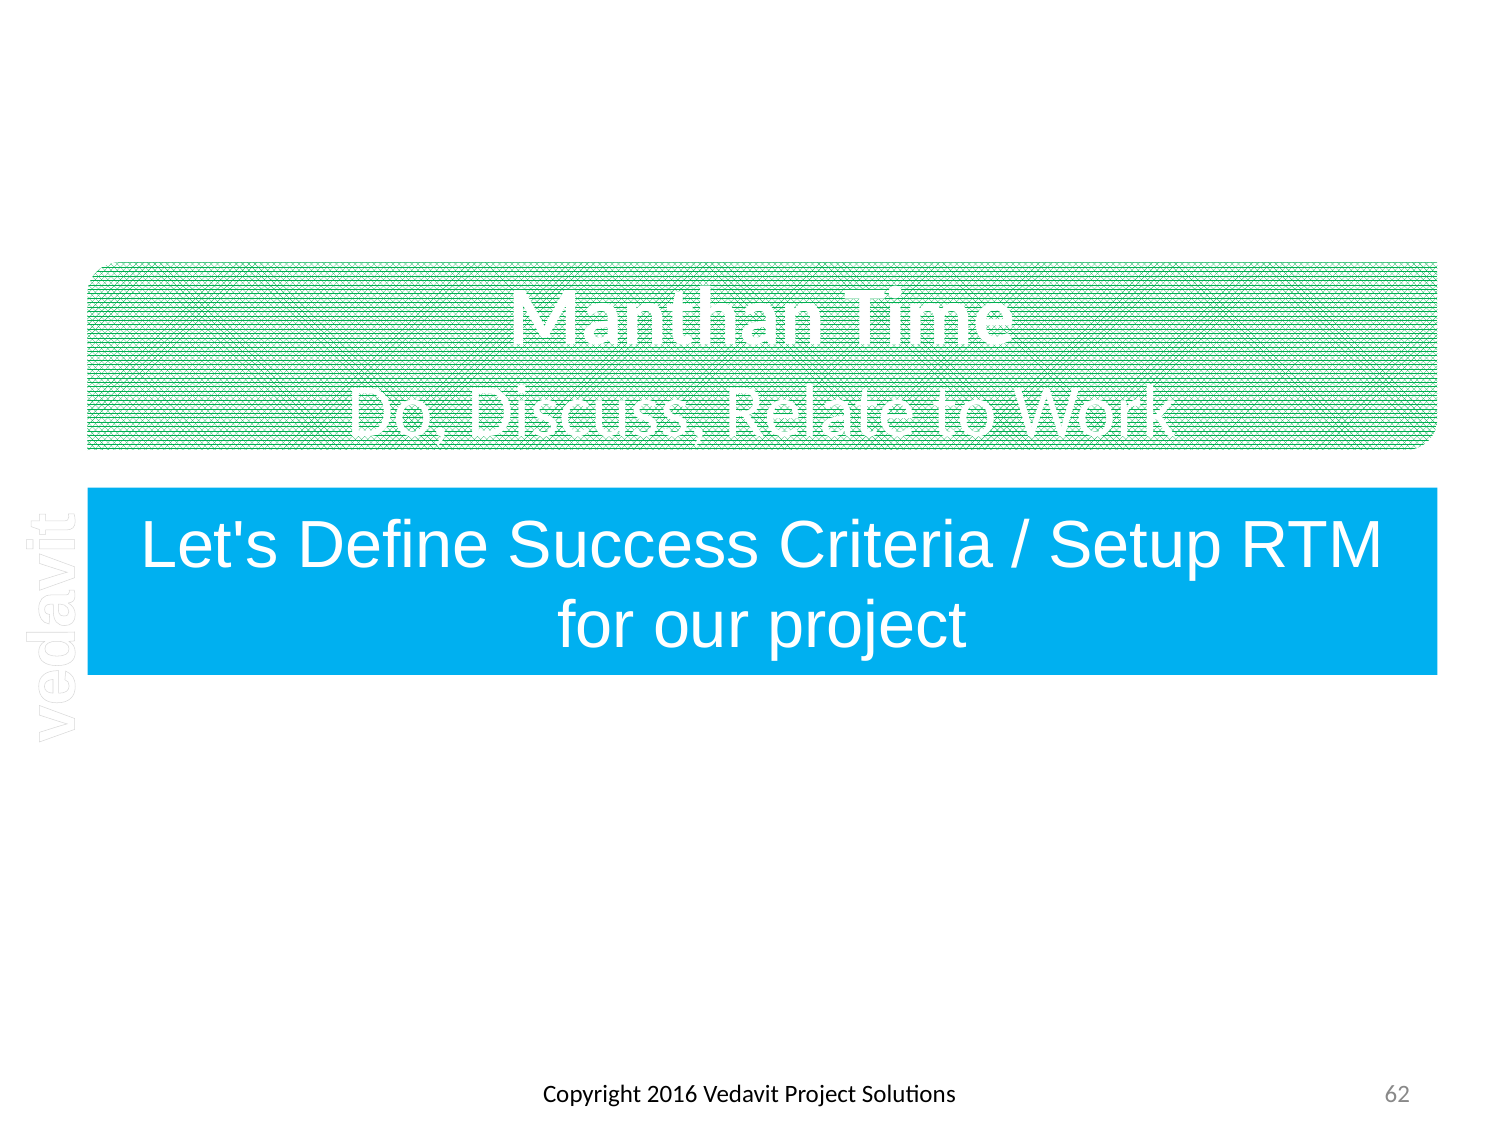

# Let's Define Success Criteria / Setup RTM for our project
Copyright 2016 Vedavit Project Solutions
62